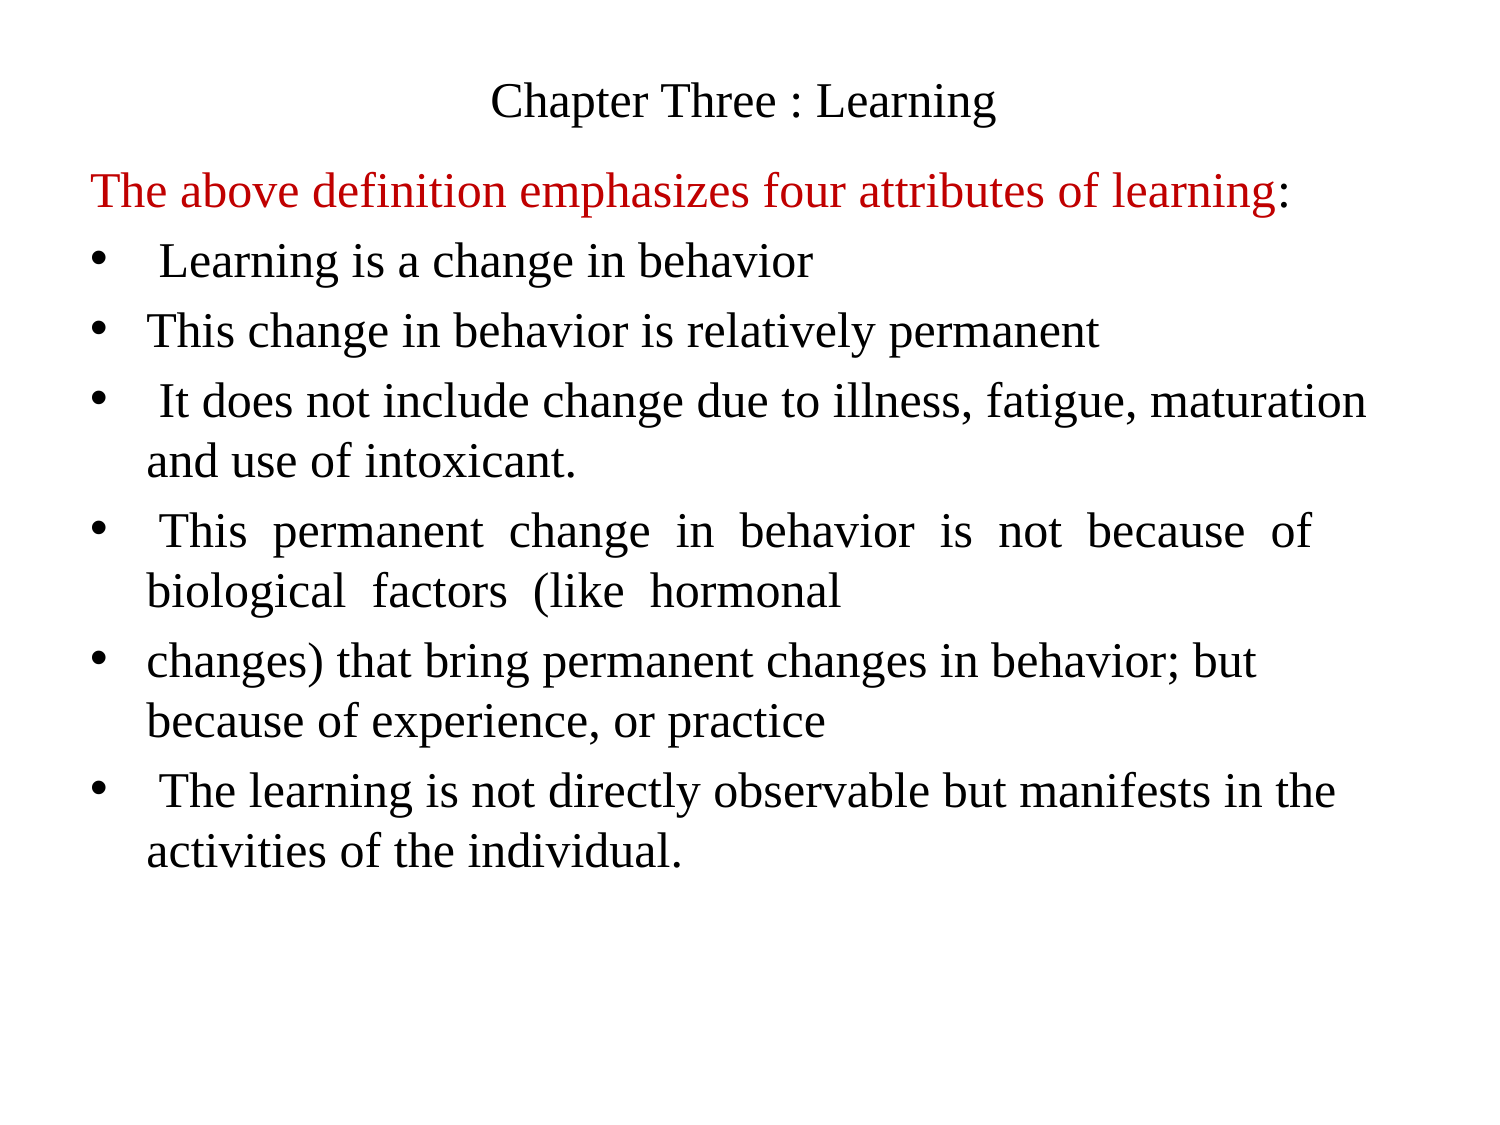

# Chapter Three : Learning
The above definition emphasizes four attributes of learning:
 Learning is a change in behavior
This change in behavior is relatively permanent
 It does not include change due to illness, fatigue, maturation and use of intoxicant.
 This  permanent  change  in  behavior  is  not  because  of  biological  factors  (like  hormonal
changes) that bring permanent changes in behavior; but because of experience, or practice
 The learning is not directly observable but manifests in the activities of the individual.